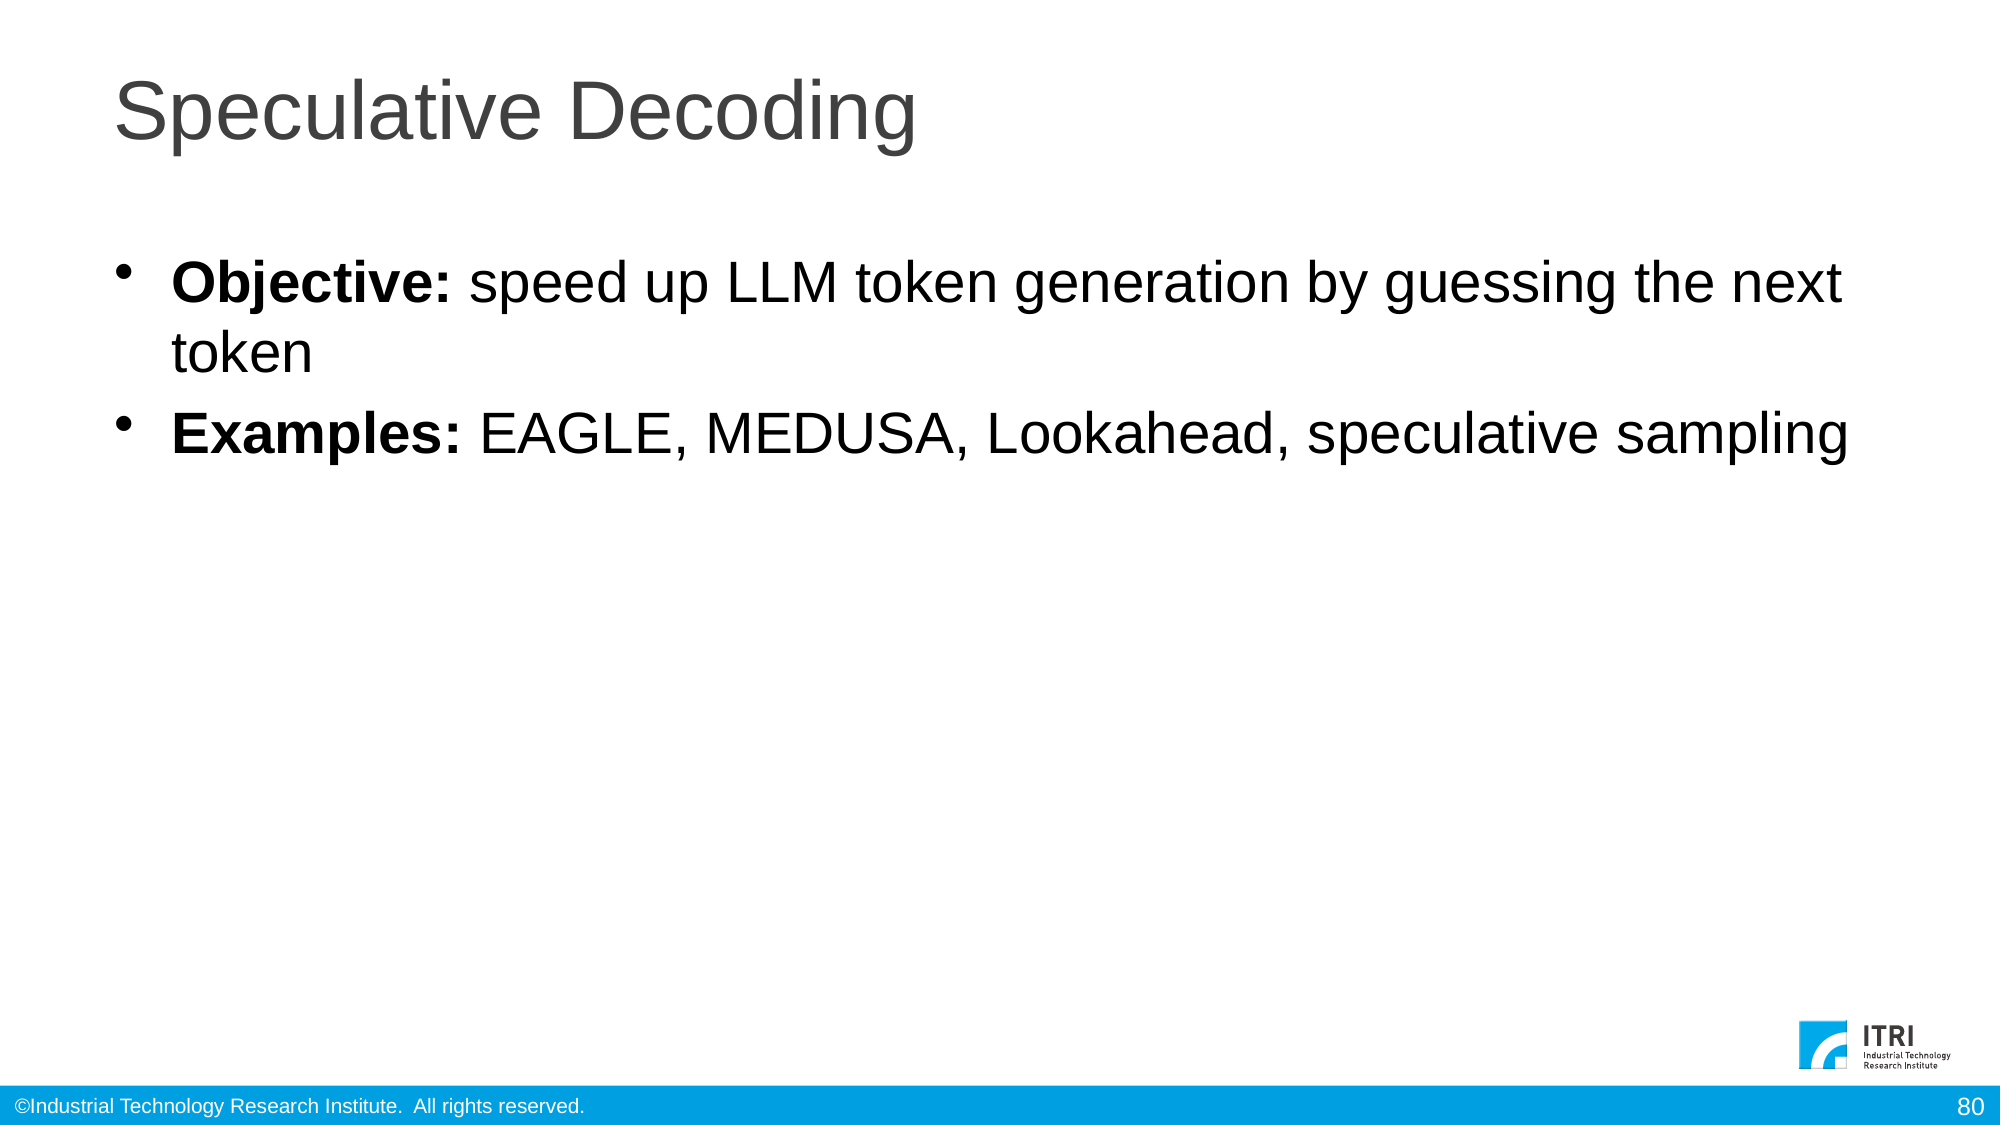

# Speculative Decoding
Objective: speed up LLM token generation by guessing the next token
Examples: EAGLE, MEDUSA, Lookahead, speculative sampling

80